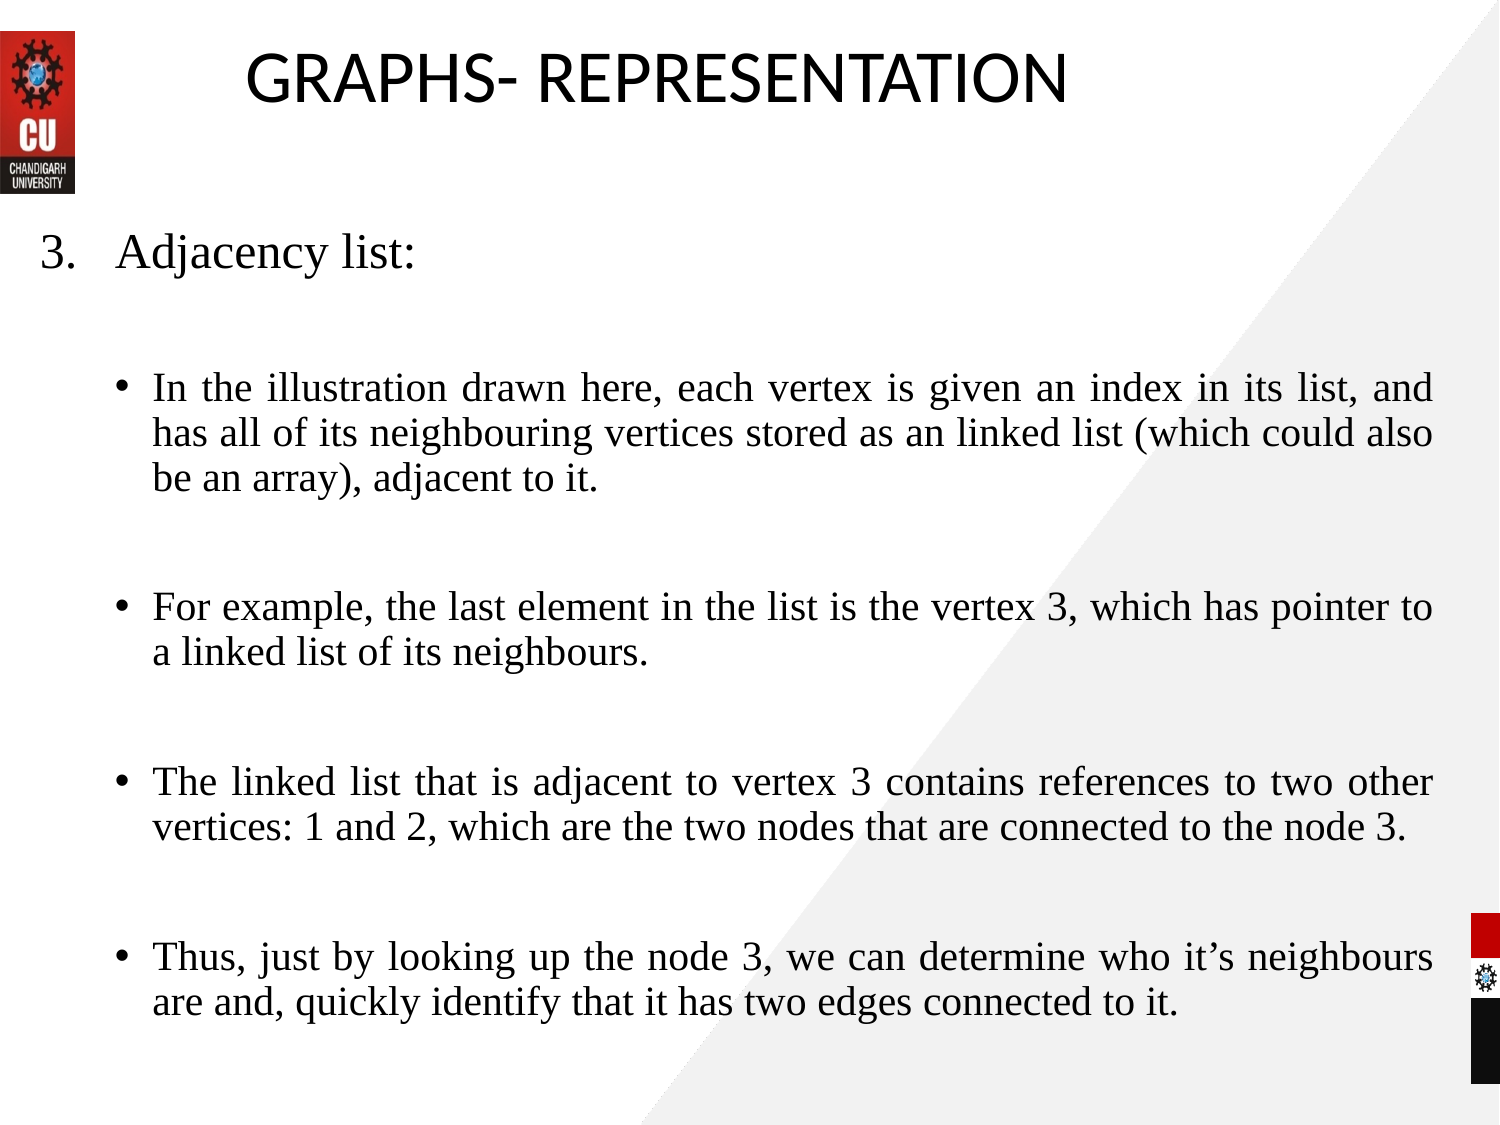

# GRAPHS- REPRESENTATION

Adjacency list:

In the illustration drawn here, each vertex is given an index in its list, and has all of its neighbouring vertices stored as an linked list (which could also be an array), adjacent to it.

For example, the last element in the list is the vertex 3, which has pointer to a linked list of its neighbours.

The linked list that is adjacent to vertex 3 contains references to two other vertices: 1 and 2, which are the two nodes that are connected to the node 3.

Thus, just by looking up the node 3, we can determine who it’s neighbours are and, quickly identify that it has two edges connected to it.